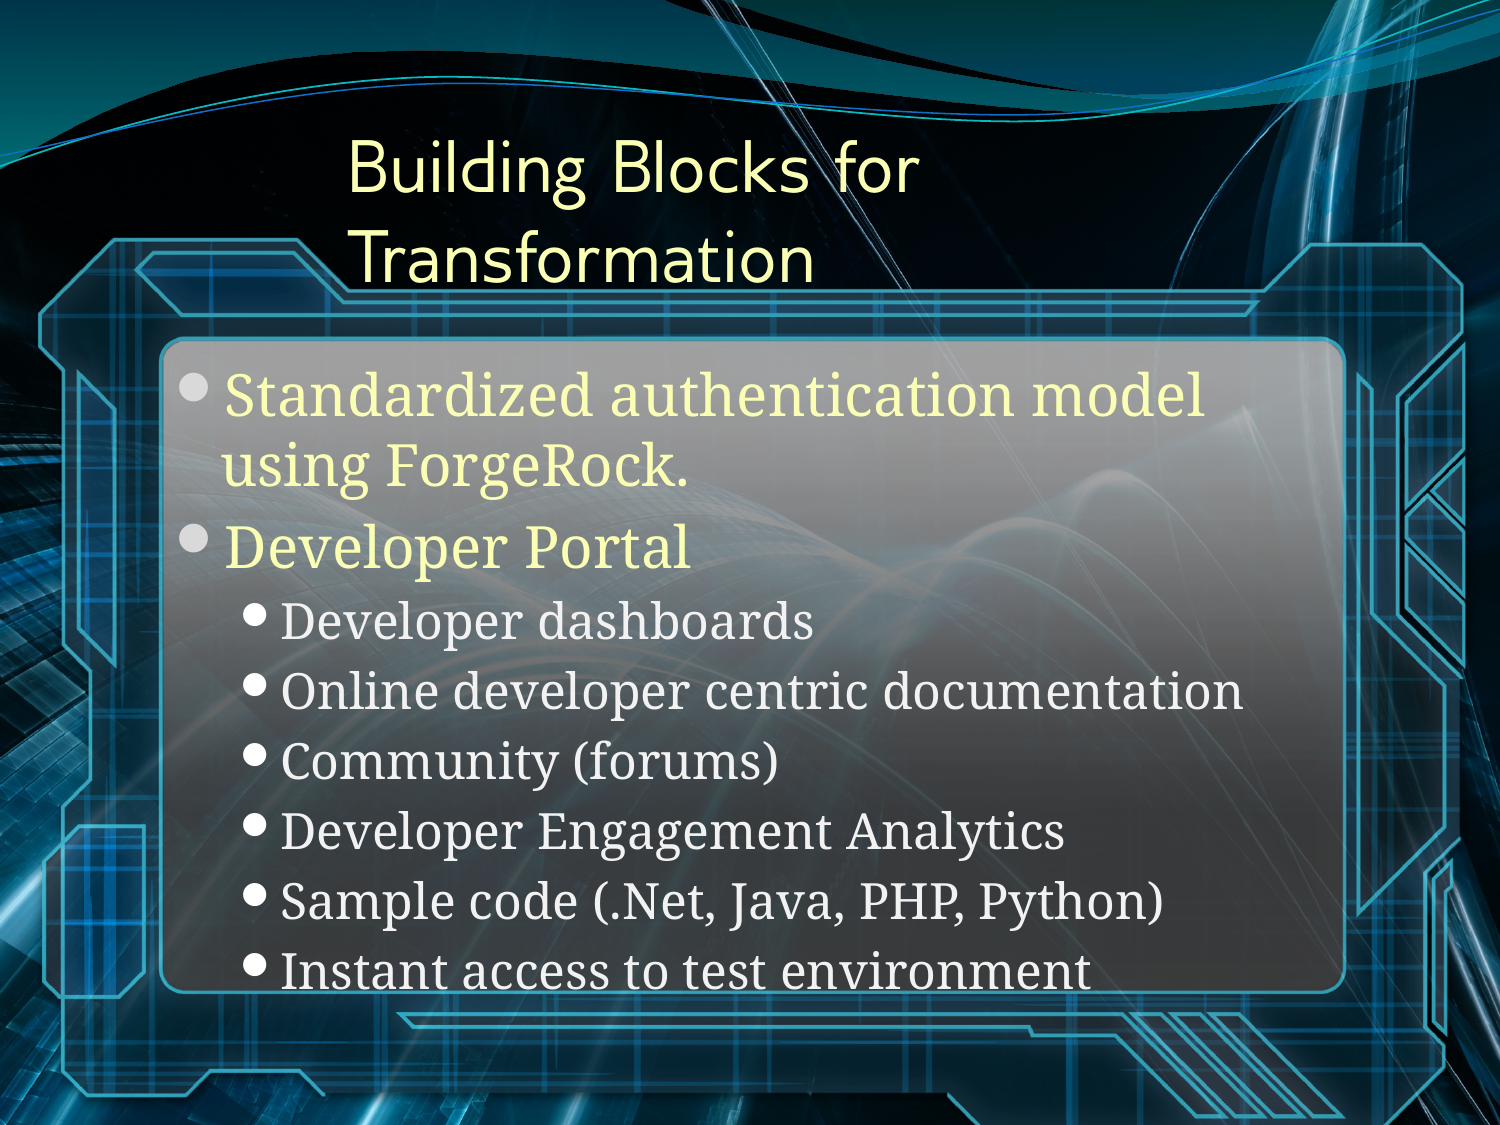

# Building Blocks for Transformation
Standardized authentication model using ForgeRock.
Developer Portal
Developer dashboards
Online developer centric documentation
Community (forums)
Developer Engagement Analytics
Sample code (.Net, Java, PHP, Python)
Instant access to test environment